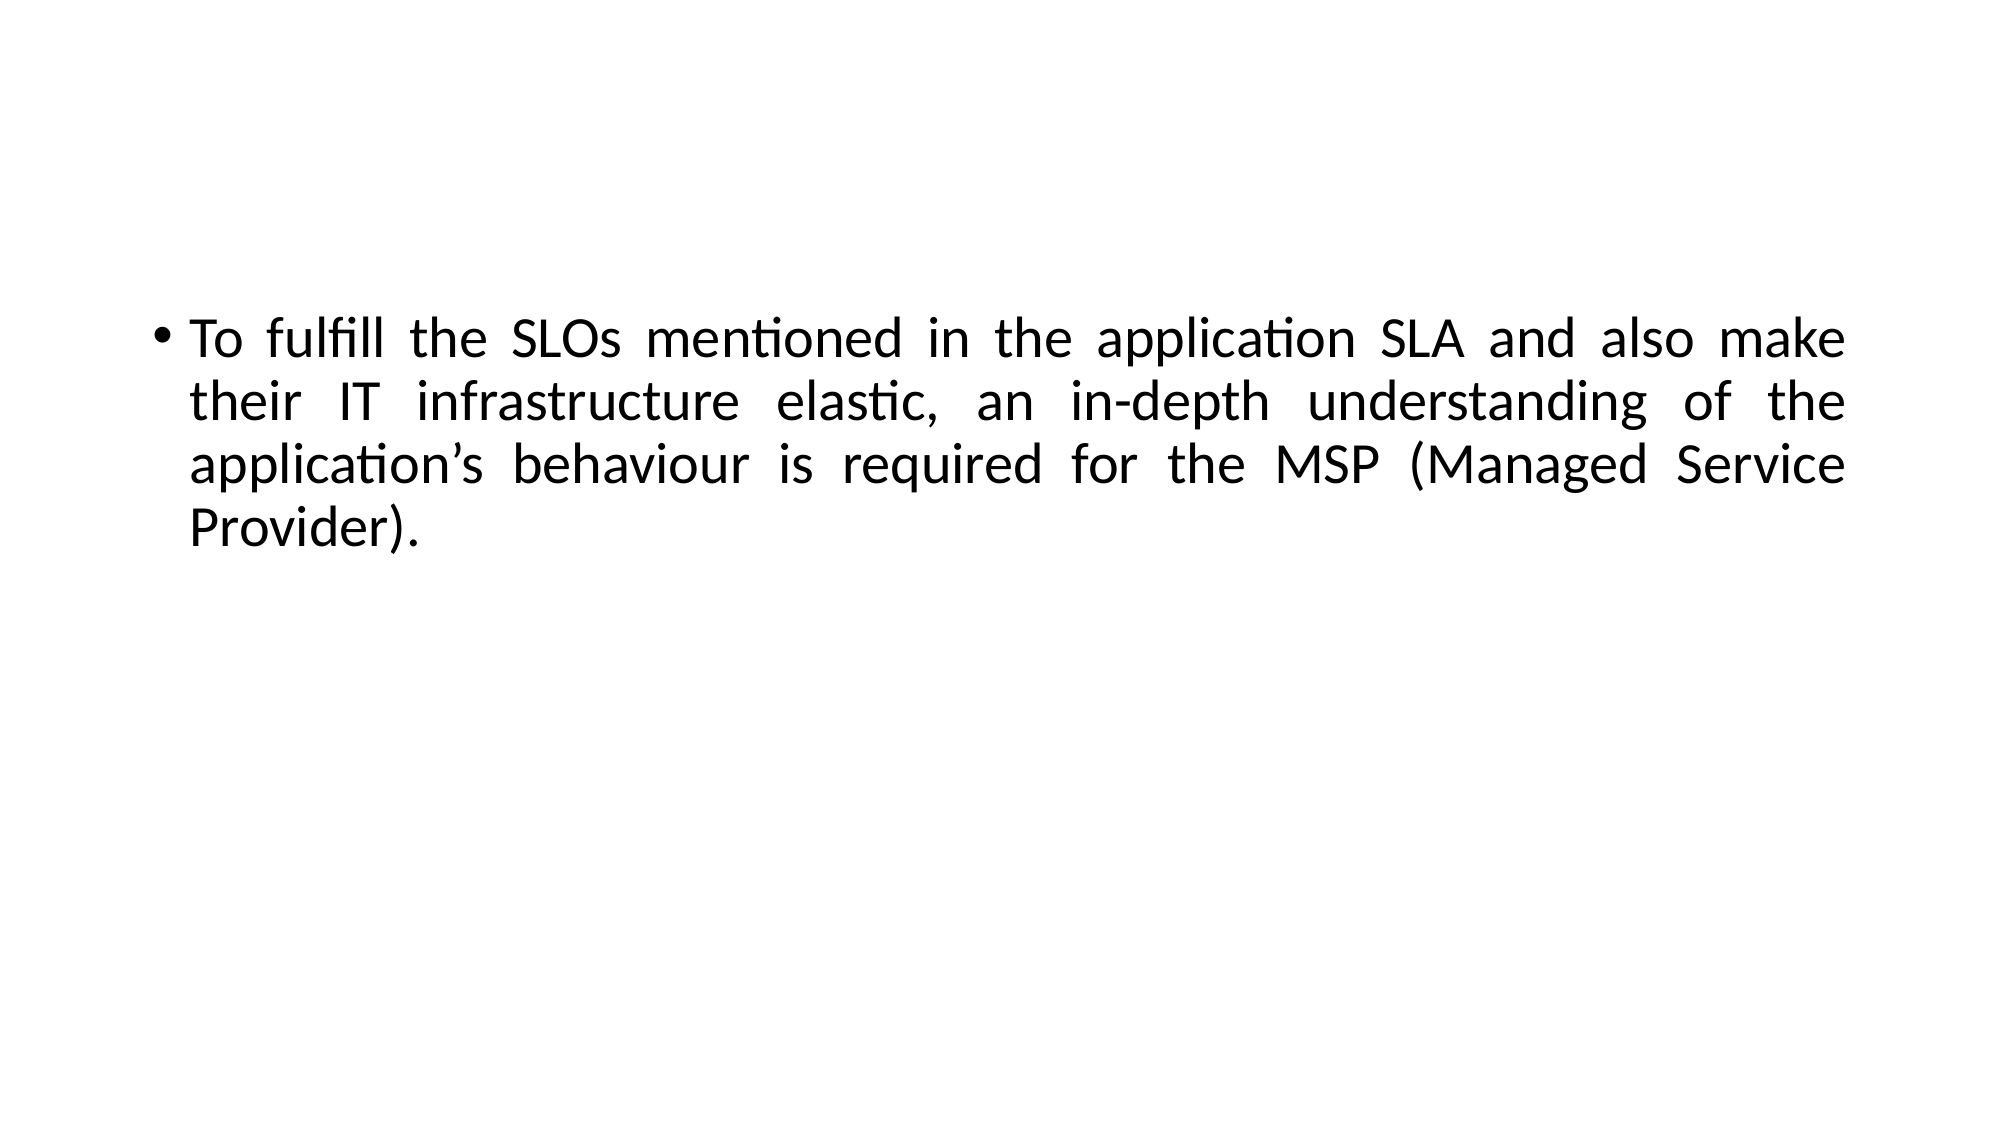

#
To fulfill the SLOs mentioned in the application SLA and also make their IT infrastructure elastic, an in-depth understanding of the application’s behaviour is required for the MSP (Managed Service Provider).